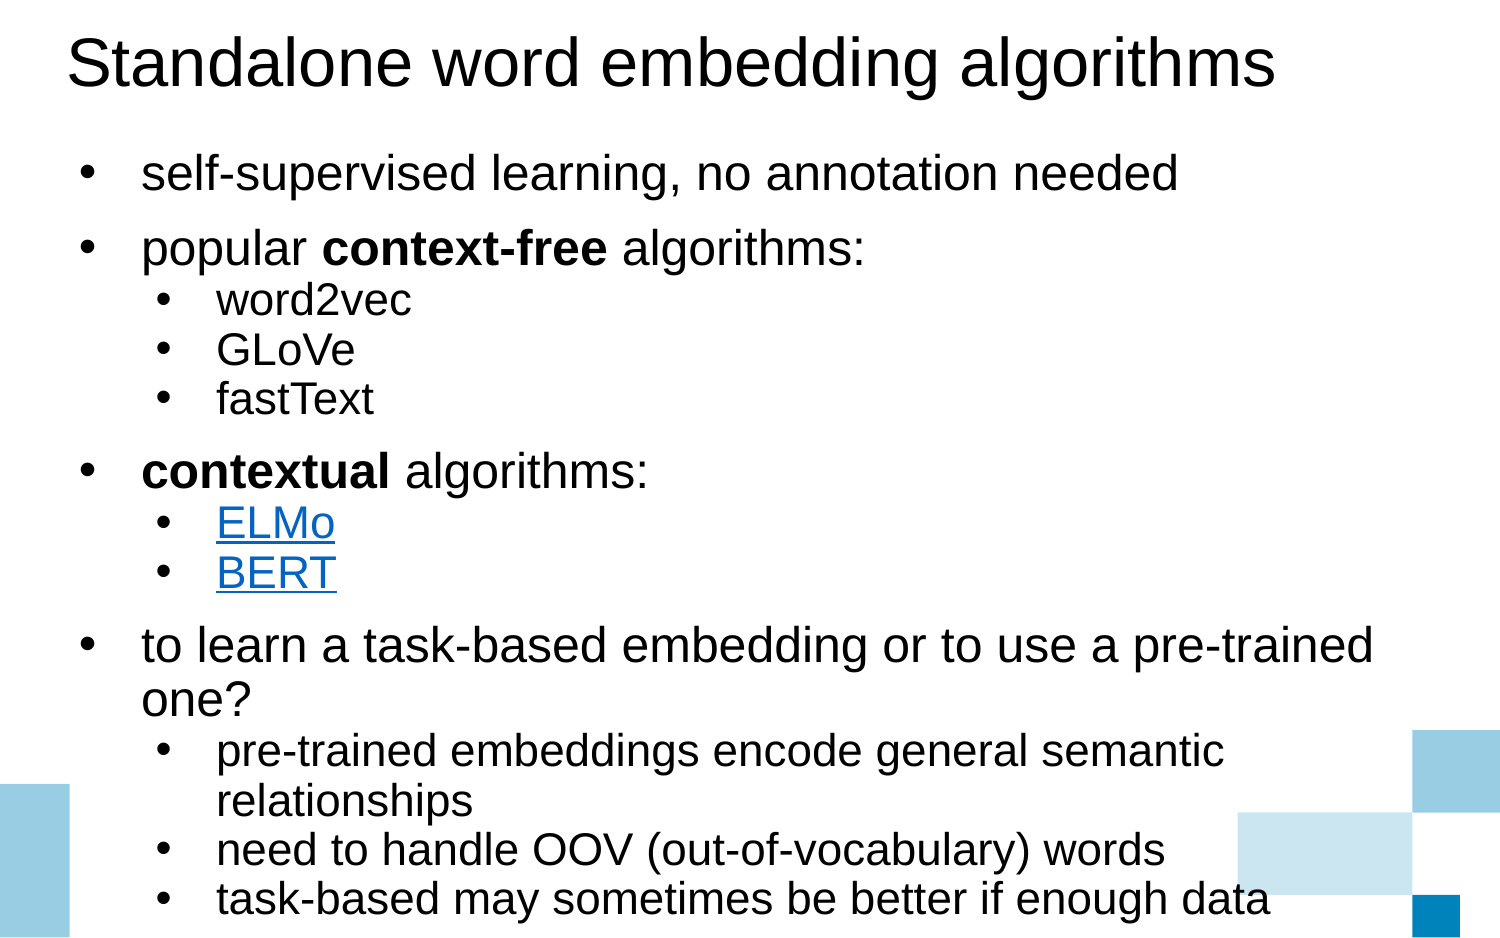

# Standalone word embedding algorithms
self-supervised learning, no annotation needed
popular context-free algorithms:
word2vec
GLoVe
fastText
contextual algorithms:
ELMo
BERT
to learn a task-based embedding or to use a pre-trained one?
pre-trained embeddings encode general semantic relationships
need to handle OOV (out-of-vocabulary) words
task-based may sometimes be better if enough data